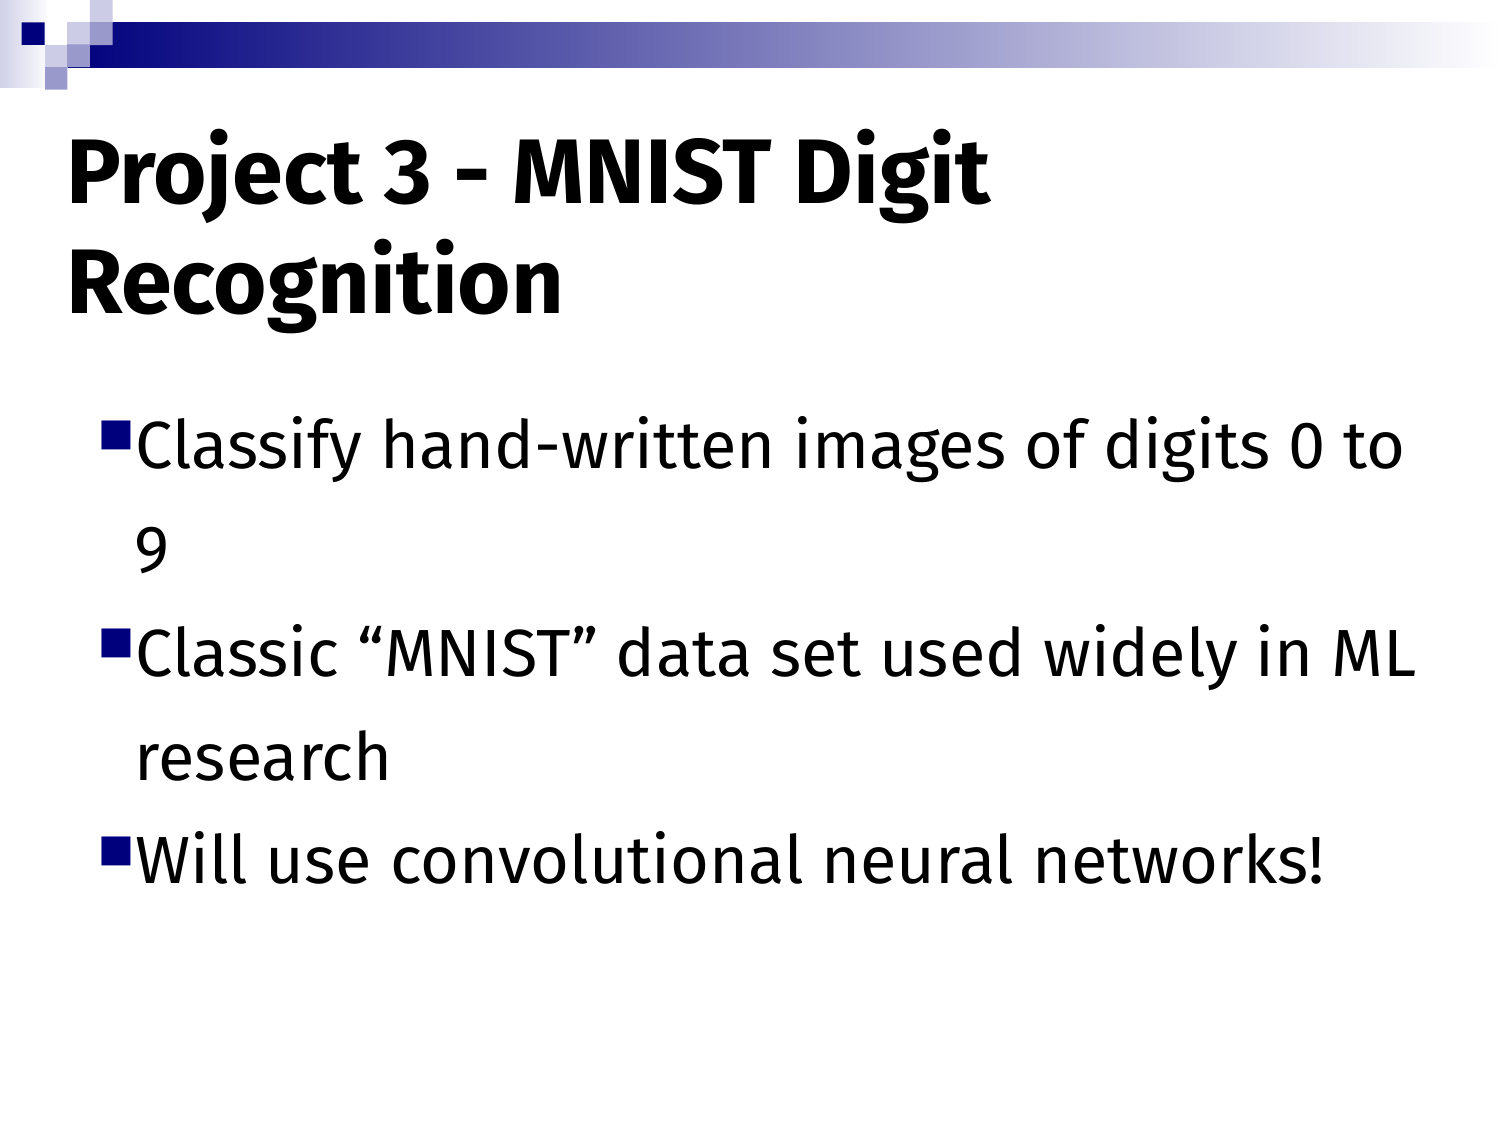

# Project 3 - MNIST Digit Recognition
Classify hand-written images of digits 0 to 9
Classic “MNIST” data set used widely in ML research
Will use convolutional neural networks!